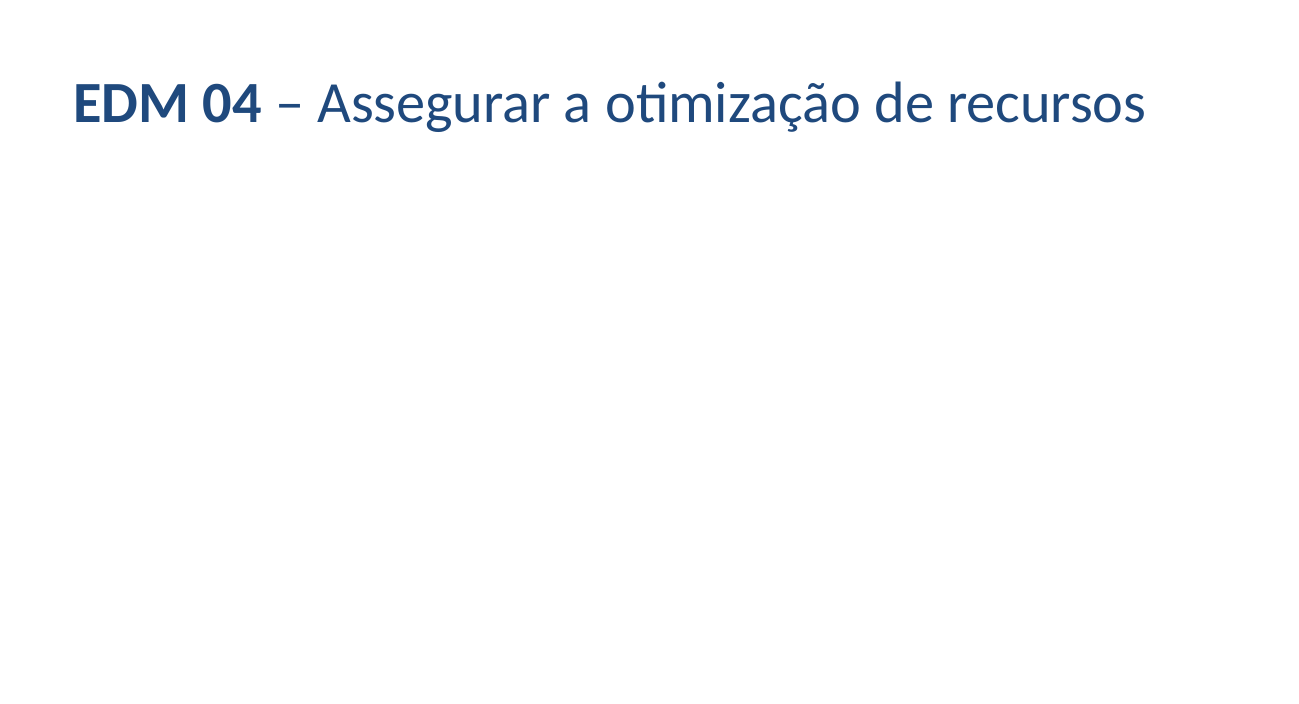

EDM 04 – Assegurar a otimização de recursos